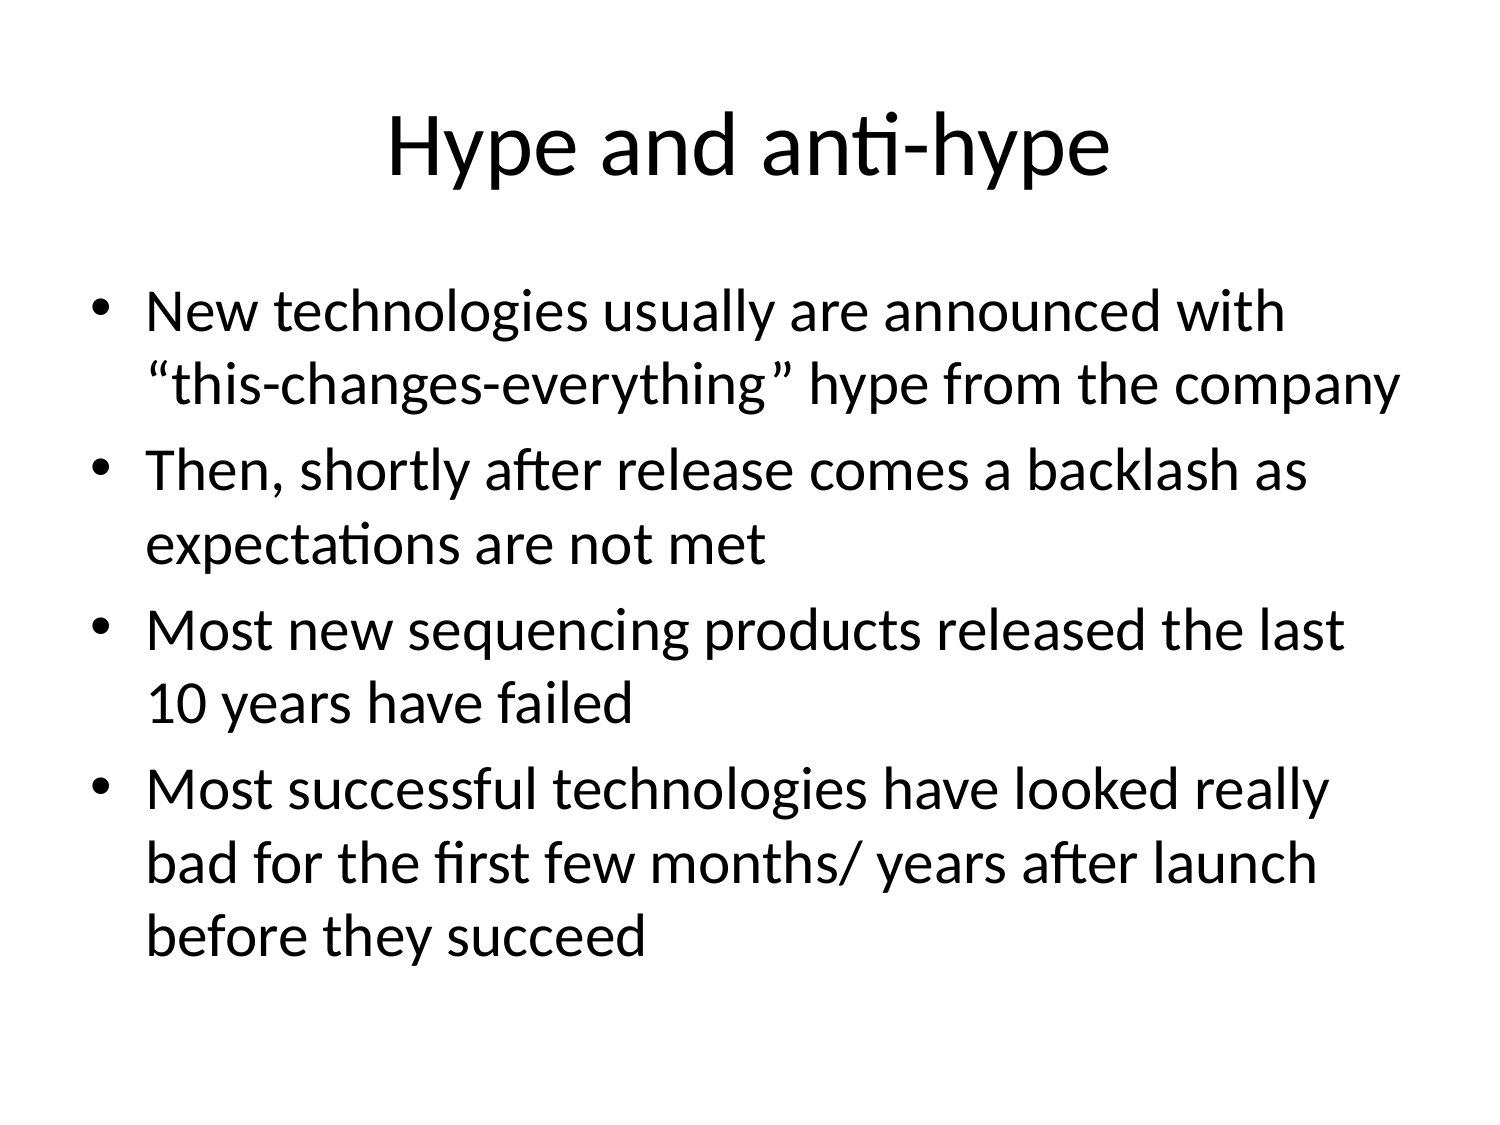

# Hype and anti-hype
New technologies usually are announced with “this-changes-everything” hype from the company
Then, shortly after release comes a backlash as expectations are not met
Most new sequencing products released the last 10 years have failed
Most successful technologies have looked really bad for the first few months/ years after launch before they succeed